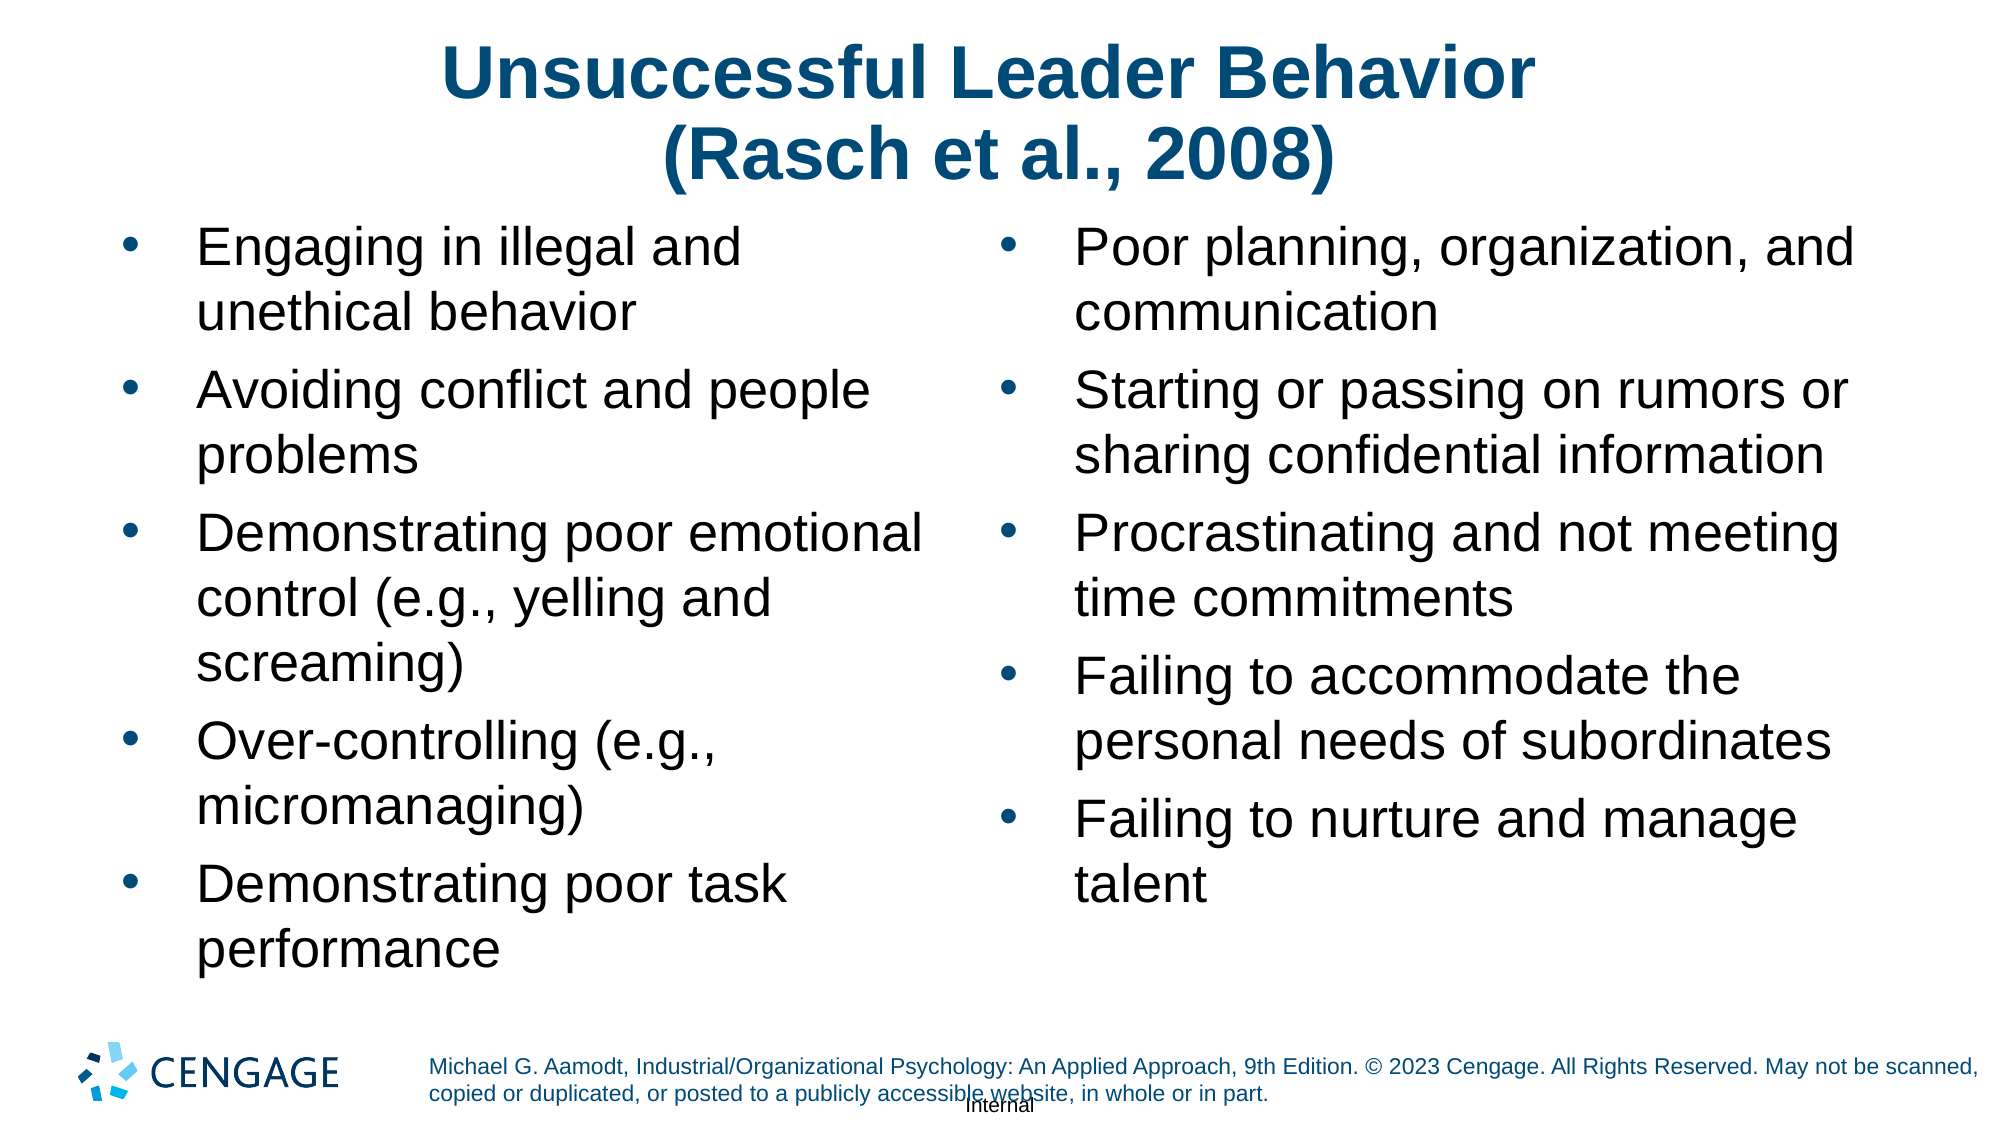

# Unsuccessful Leader Behavior (Rasch et al., 2008)
Engaging in illegal and unethical behavior
Avoiding conflict and people problems
Demonstrating poor emotional control (e.g., yelling and screaming)
Over-controlling (e.g., micromanaging)
Demonstrating poor task performance
Poor planning, organization, and communication
Starting or passing on rumors or sharing confidential information
Procrastinating and not meeting time commitments
Failing to accommodate the personal needs of subordinates
Failing to nurture and manage talent